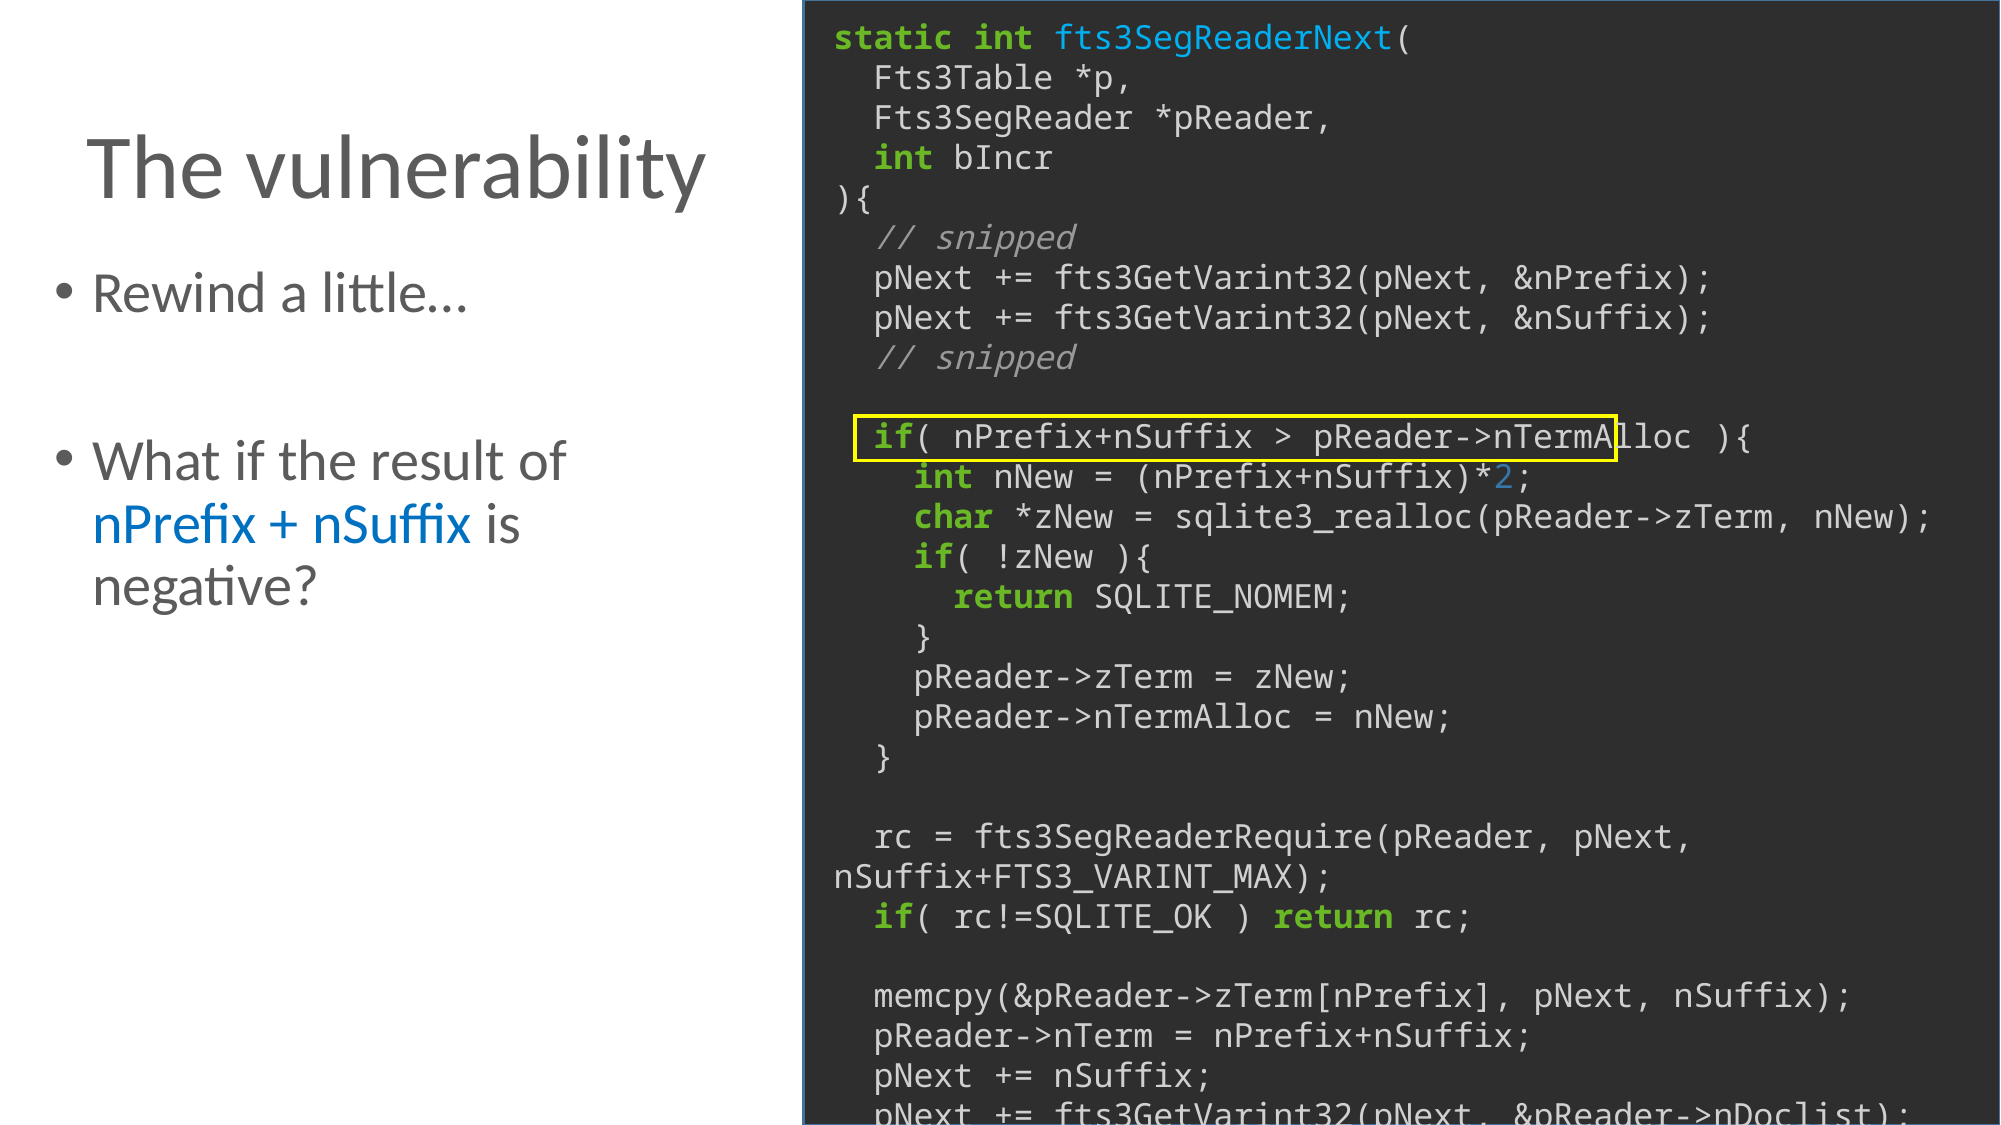

static int fts3SegReaderNext(
  Fts3Table *p,
  Fts3SegReader *pReader,
  int bIncr
){
  // snipped
  pNext += fts3GetVarint32(pNext, &nPrefix);
  pNext += fts3GetVarint32(pNext, &nSuffix);
  // snipped

  if( nPrefix+nSuffix > pReader->nTermAlloc ){
    int nNew = (nPrefix+nSuffix)*2;
    char *zNew = sqlite3_realloc(pReader->zTerm, nNew);
    if( !zNew ){
      return SQLITE_NOMEM;
    }
    pReader->zTerm = zNew;
    pReader->nTermAlloc = nNew;
  }

  rc = fts3SegReaderRequire(pReader, pNext, nSuffix+FTS3_VARINT_MAX);
  if( rc!=SQLITE_OK ) return rc;

  memcpy(&pReader->zTerm[nPrefix], pNext, nSuffix);
  pReader->nTerm = nPrefix+nSuffix;
  pNext += nSuffix;
  pNext += fts3GetVarint32(pNext, &pReader->nDoclist);
# The vulnerability
Rewind a little…

What if the result of   nPrefix + nSuffix is negative?